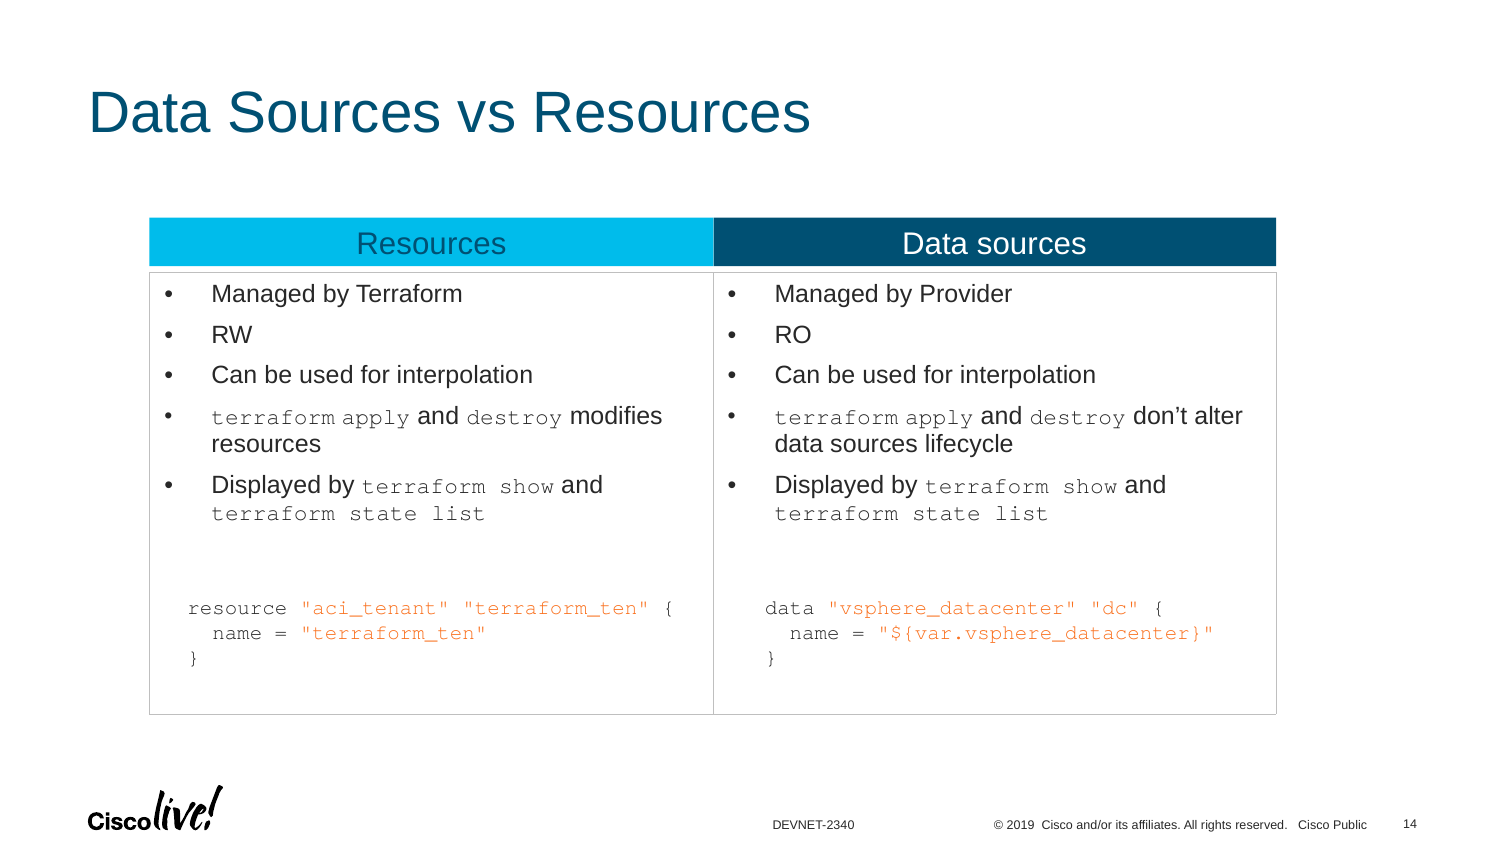

# Data Sources vs Resources
Resources
Data sources
| Managed by Terraform RW Can be used for interpolation terraform apply and destroy modifies resources Displayed by terraform show and terraform state list | Managed by Provider RO Can be used for interpolation terraform apply and destroy don’t alter data sources lifecycle Displayed by terraform show and terraform state list |
| --- | --- |
resource "aci_tenant" "terraform_ten" {
  name = "terraform_ten"
}
data "vsphere_datacenter" "dc" {
  name = "${var.vsphere_datacenter}"
}
14
DEVNET-2340